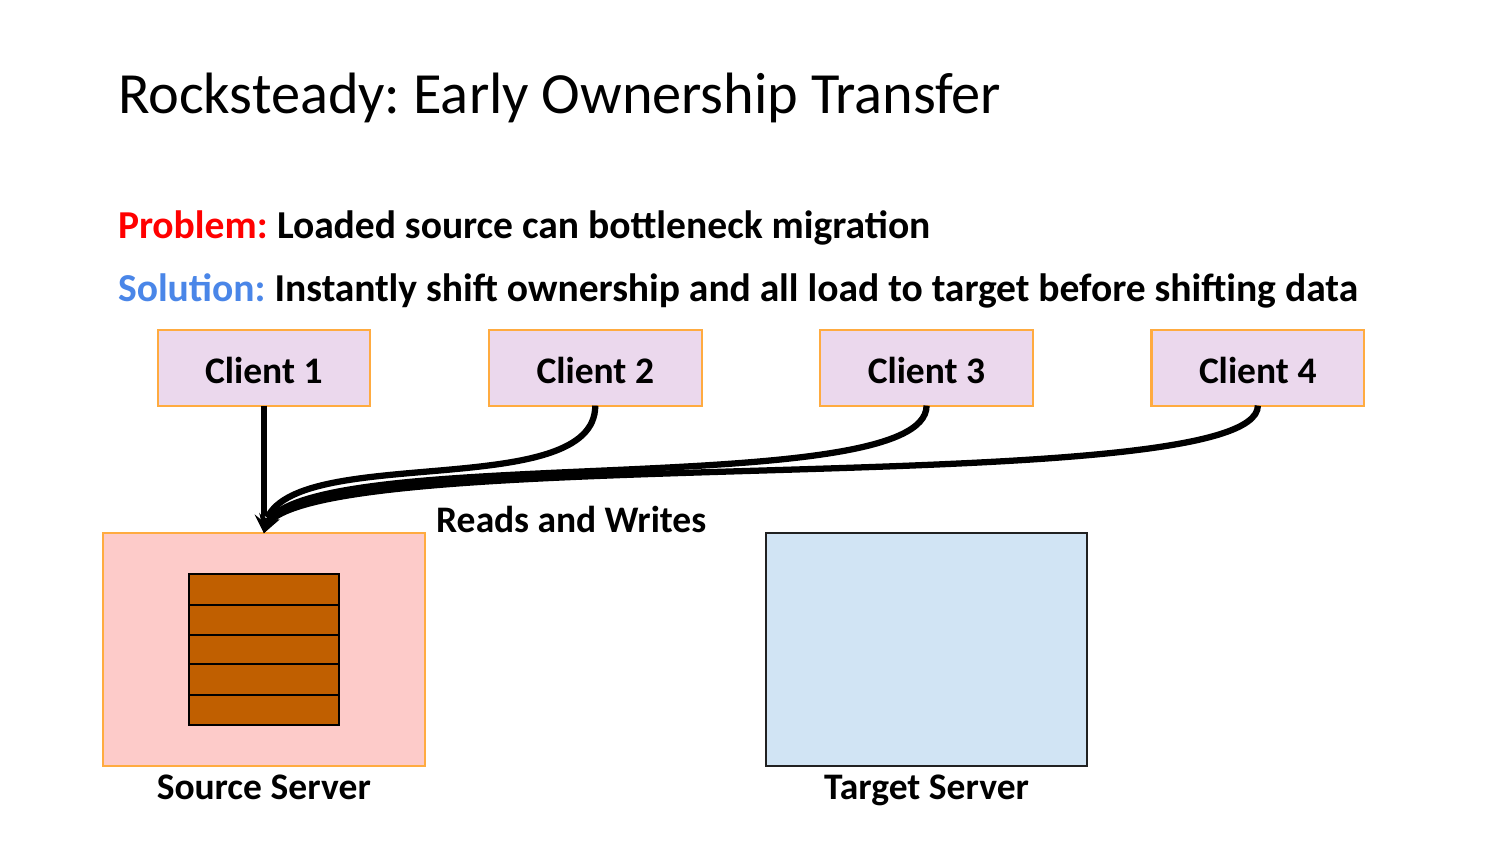

# Rocksteady: Early Ownership Transfer
Problem: Loaded source can bottleneck migration
Solution: Instantly shift ownership and all load to target before shifting data

Client 3
Client 4
Client 1
Client 2
Reads and Writes

Source Server

Target Server